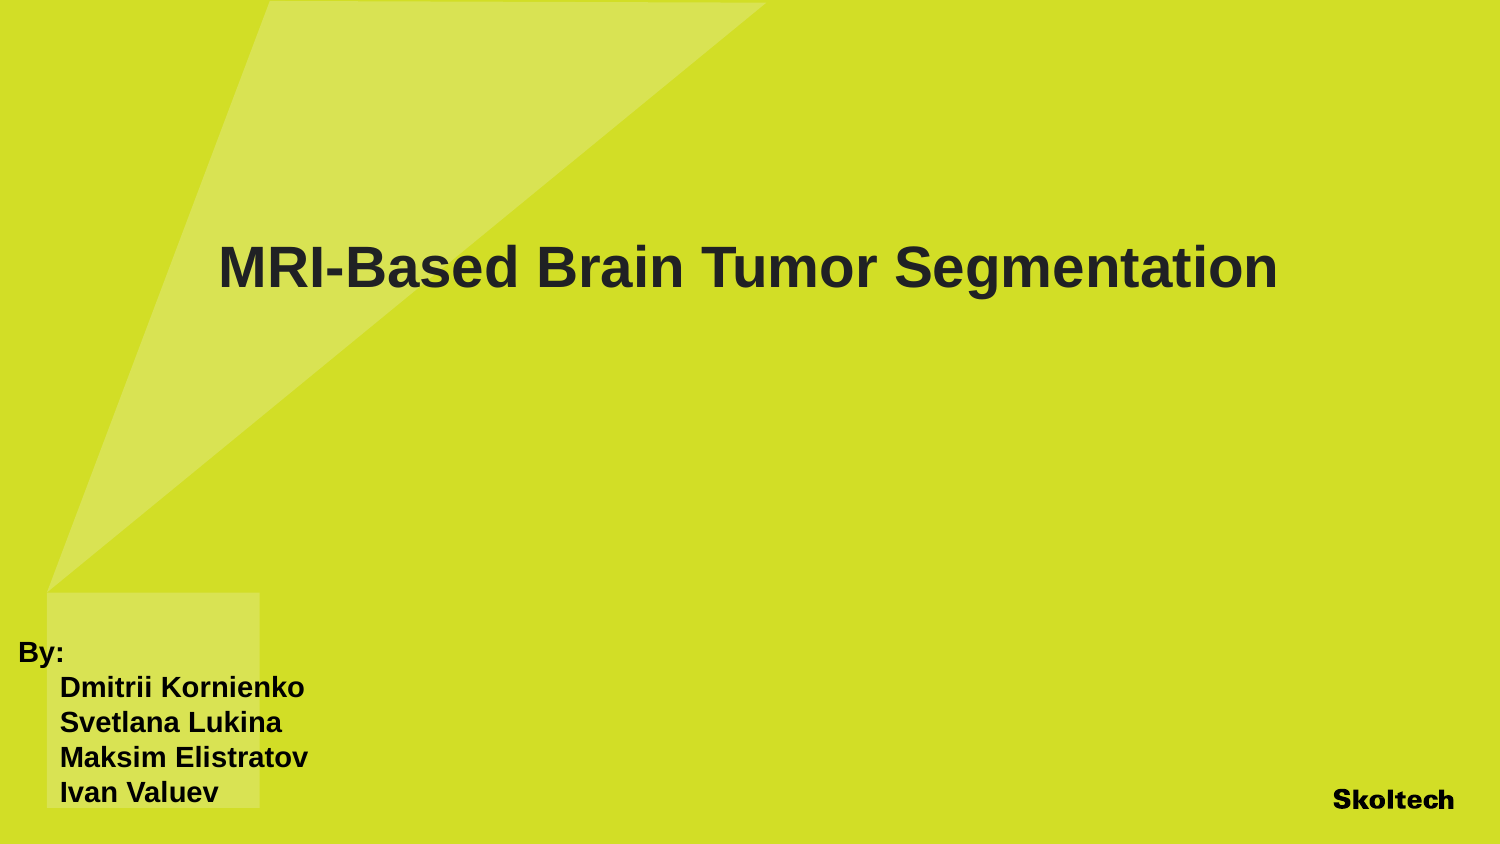

# MRI-Based Brain Tumor Segmentation

By:
Dmitrii Kornienko
Svetlana Lukina
Maksim Elistratov
Ivan Valuev